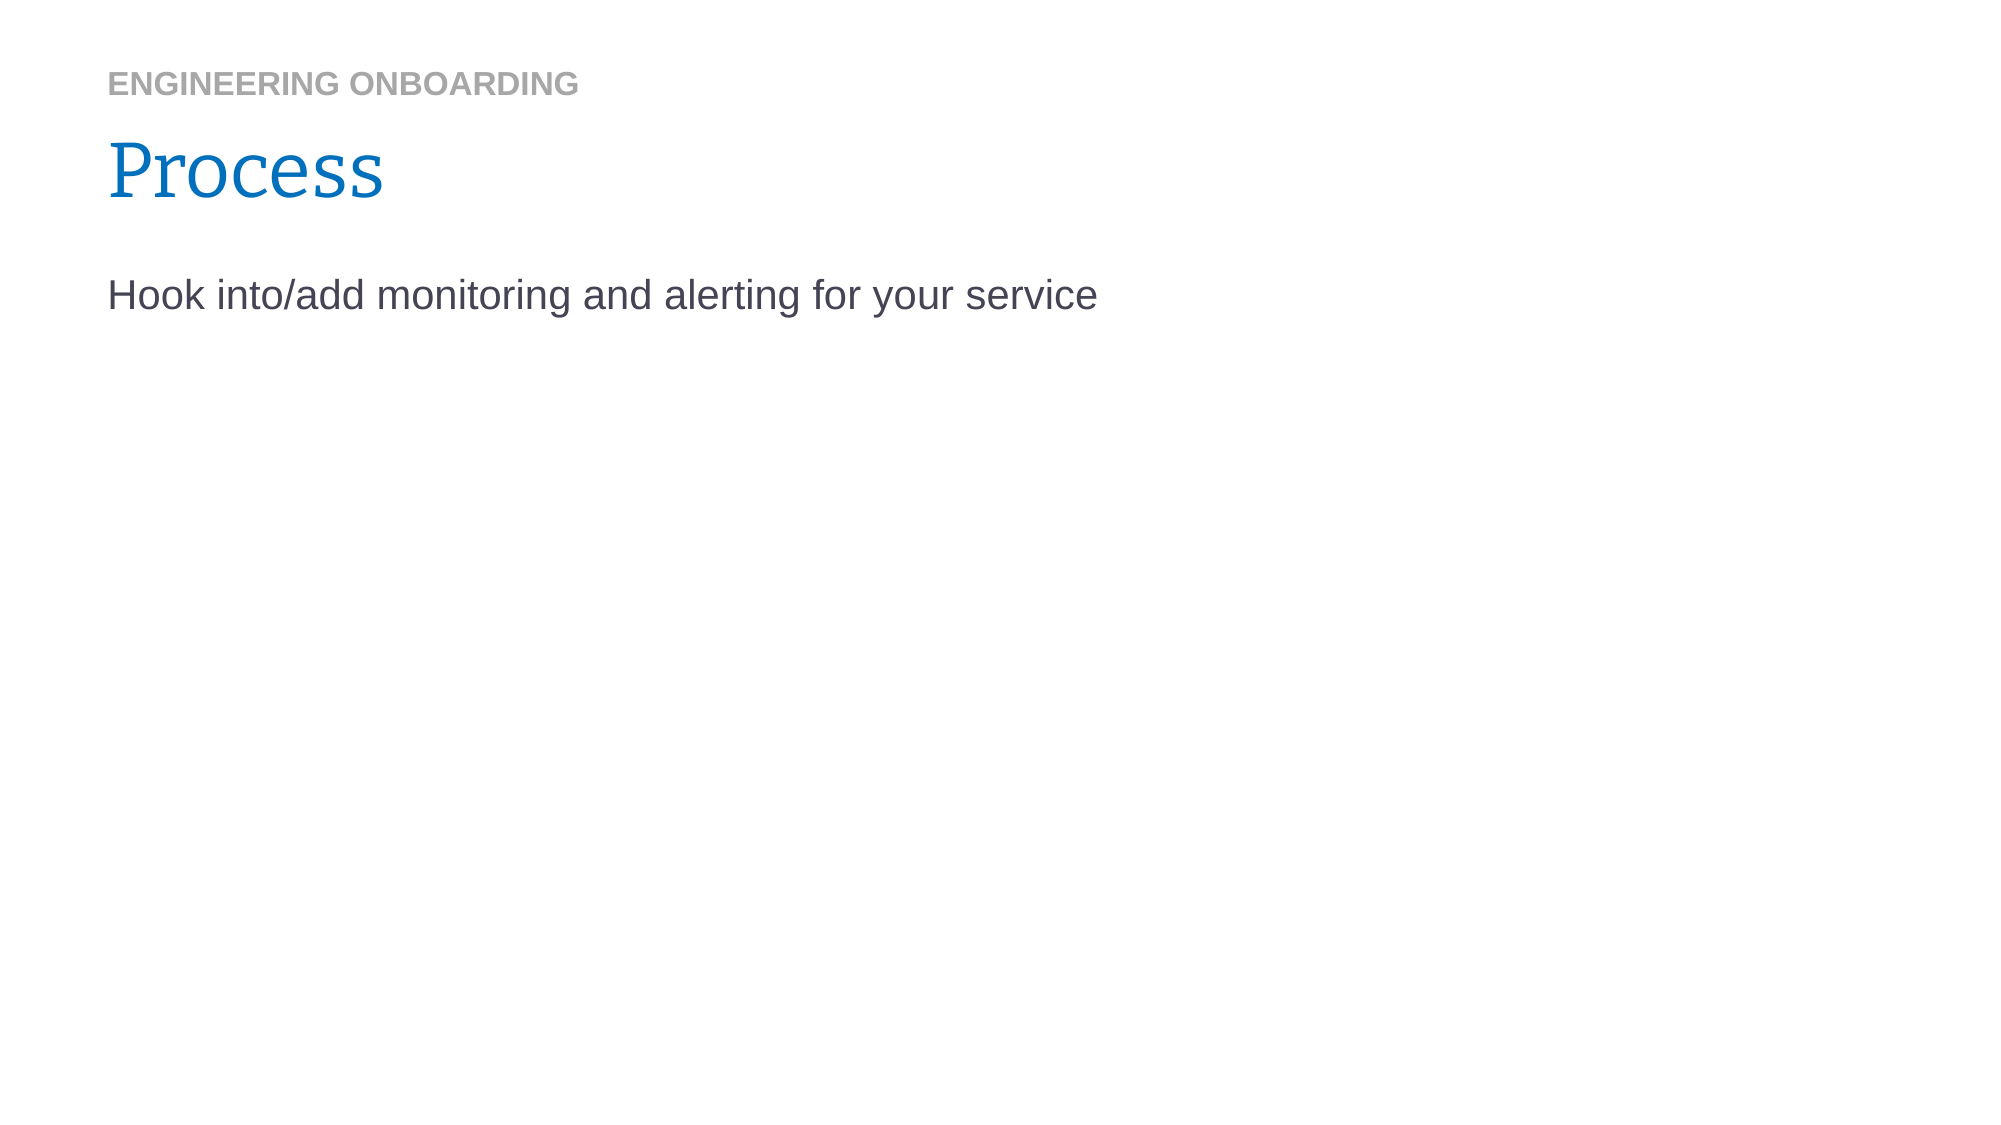

ENGINEERING ONBOARDING
# Process
Hook into/add monitoring and alerting for your service